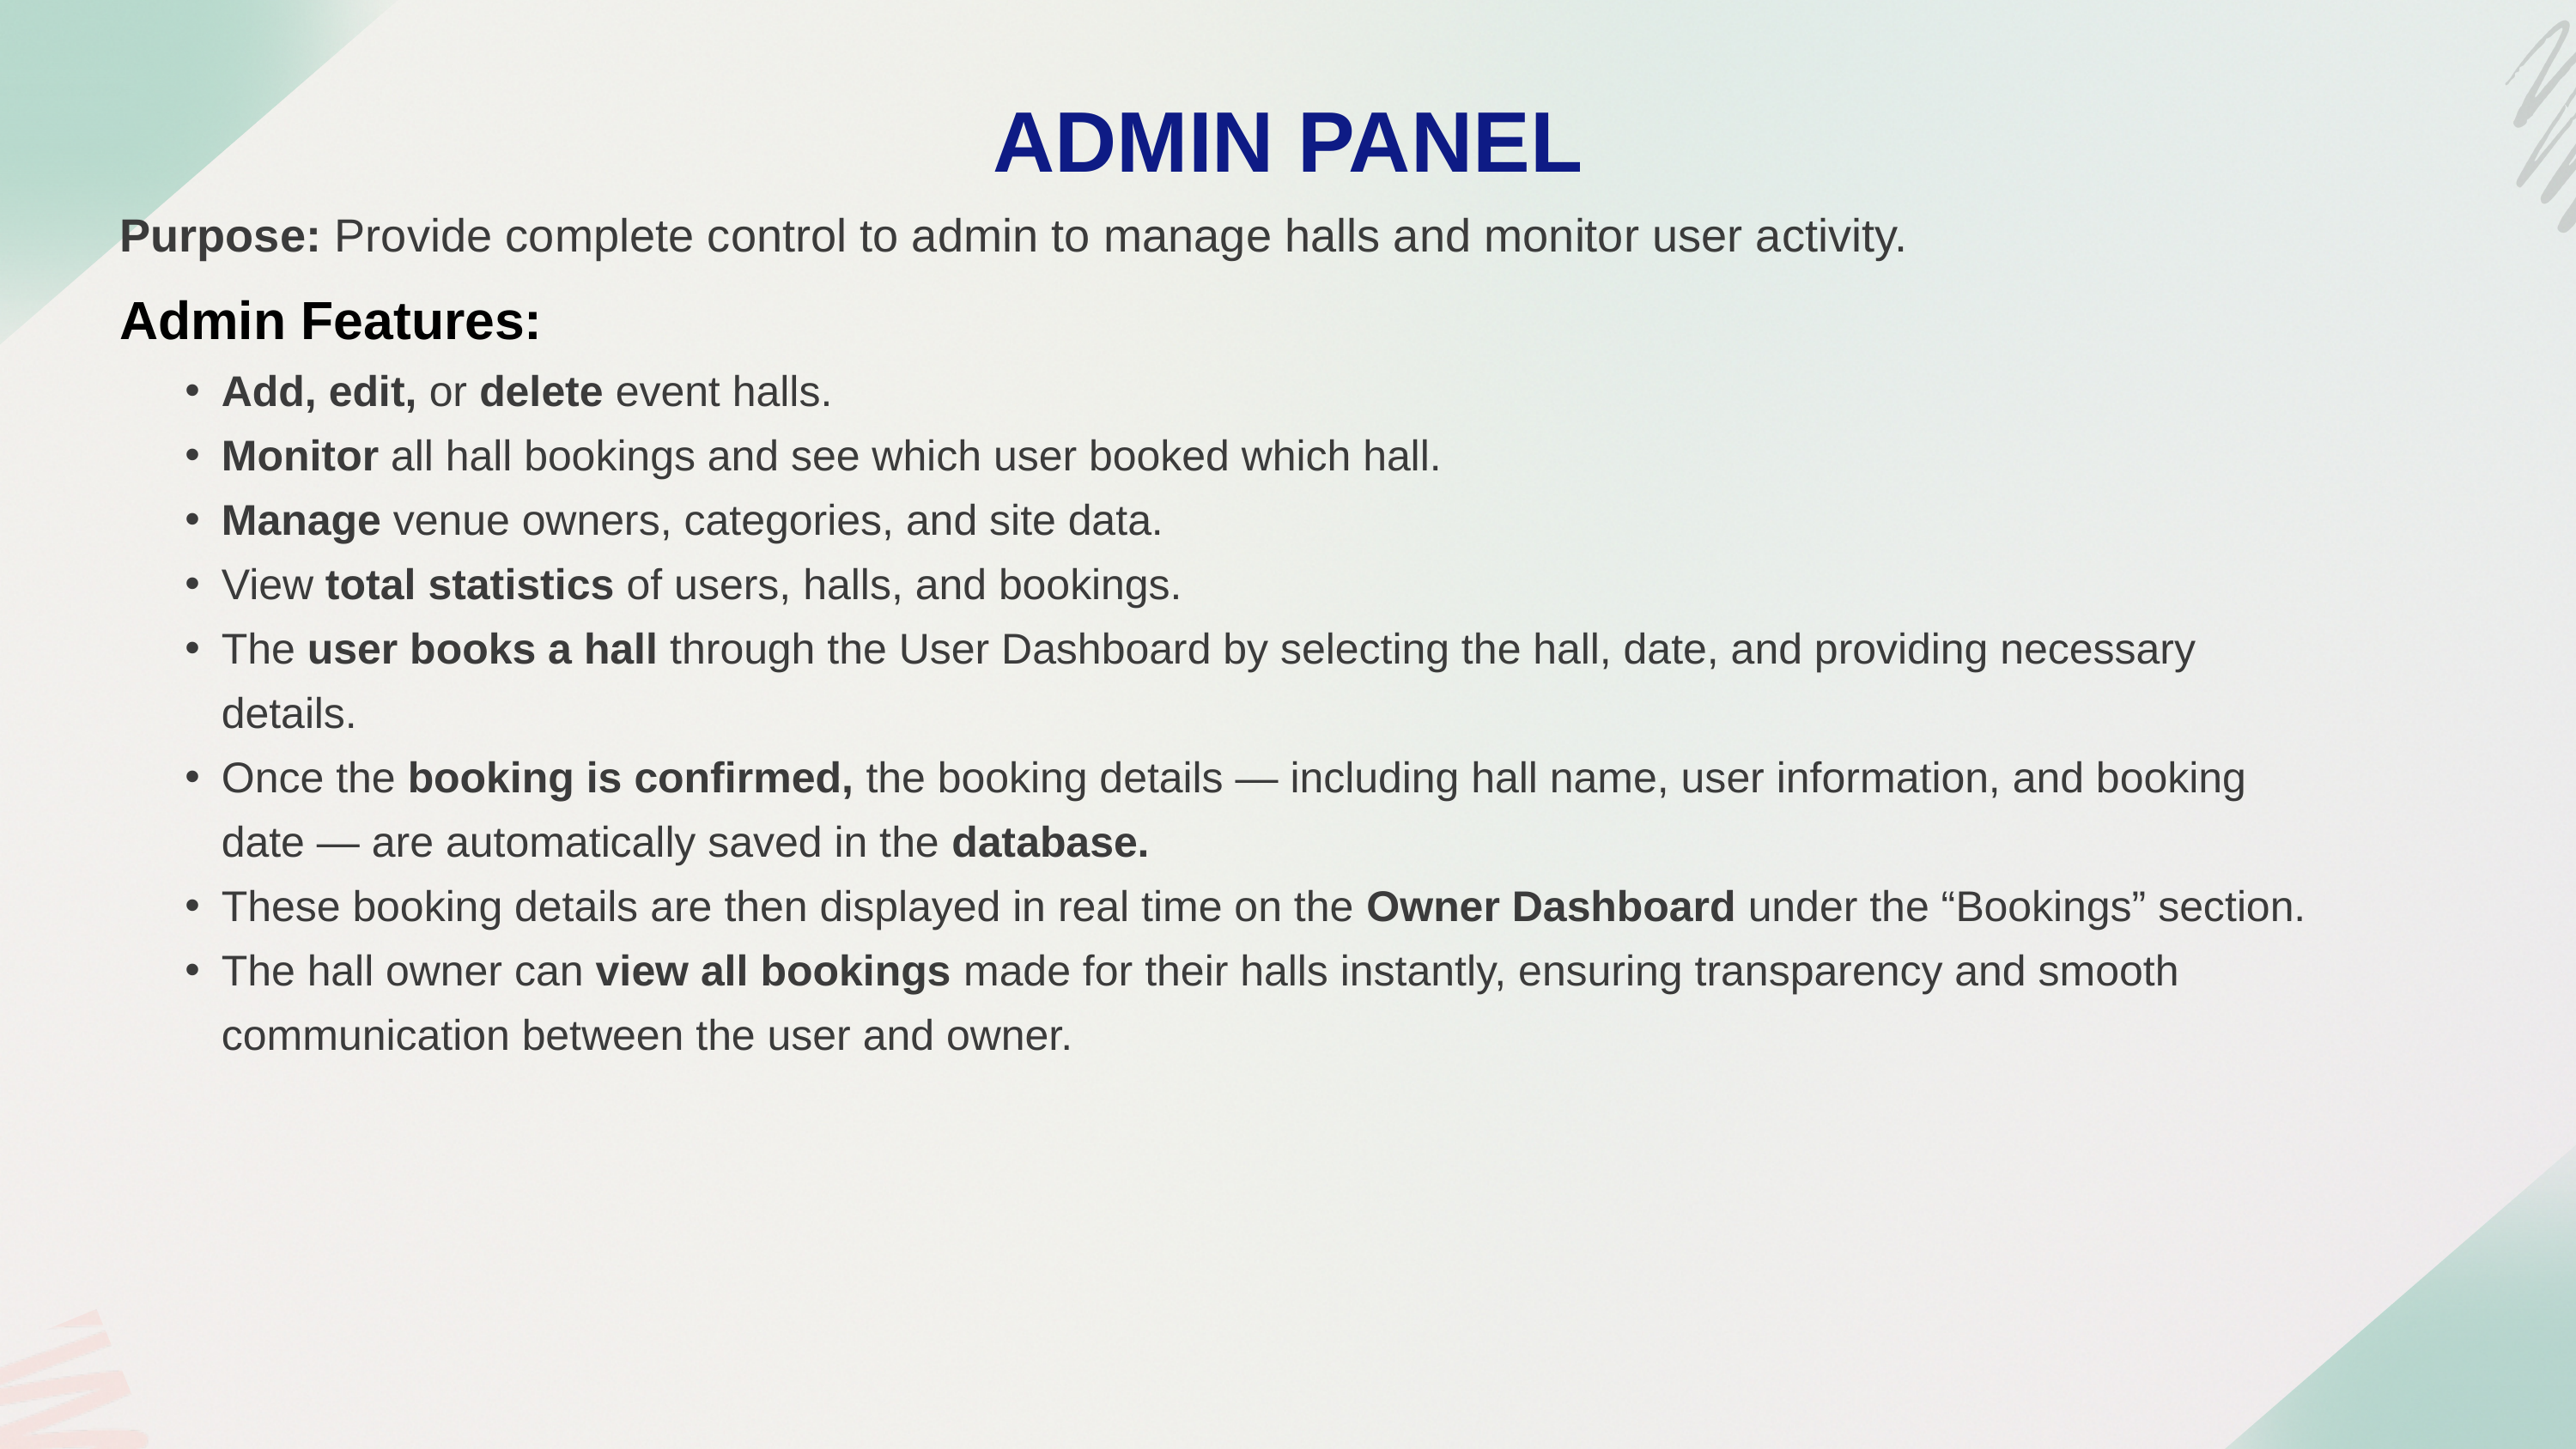

ADMIN PANEL
Purpose: Provide complete control to admin to manage halls and monitor user activity.
Admin Features:
Add, edit, or delete event halls.
Monitor all hall bookings and see which user booked which hall.
Manage venue owners, categories, and site data.
View total statistics of users, halls, and bookings.
The user books a hall through the User Dashboard by selecting the hall, date, and providing necessary details.
Once the booking is confirmed, the booking details — including hall name, user information, and booking date — are automatically saved in the database.
These booking details are then displayed in real time on the Owner Dashboard under the “Bookings” section.
The hall owner can view all bookings made for their halls instantly, ensuring transparency and smooth communication between the user and owner.